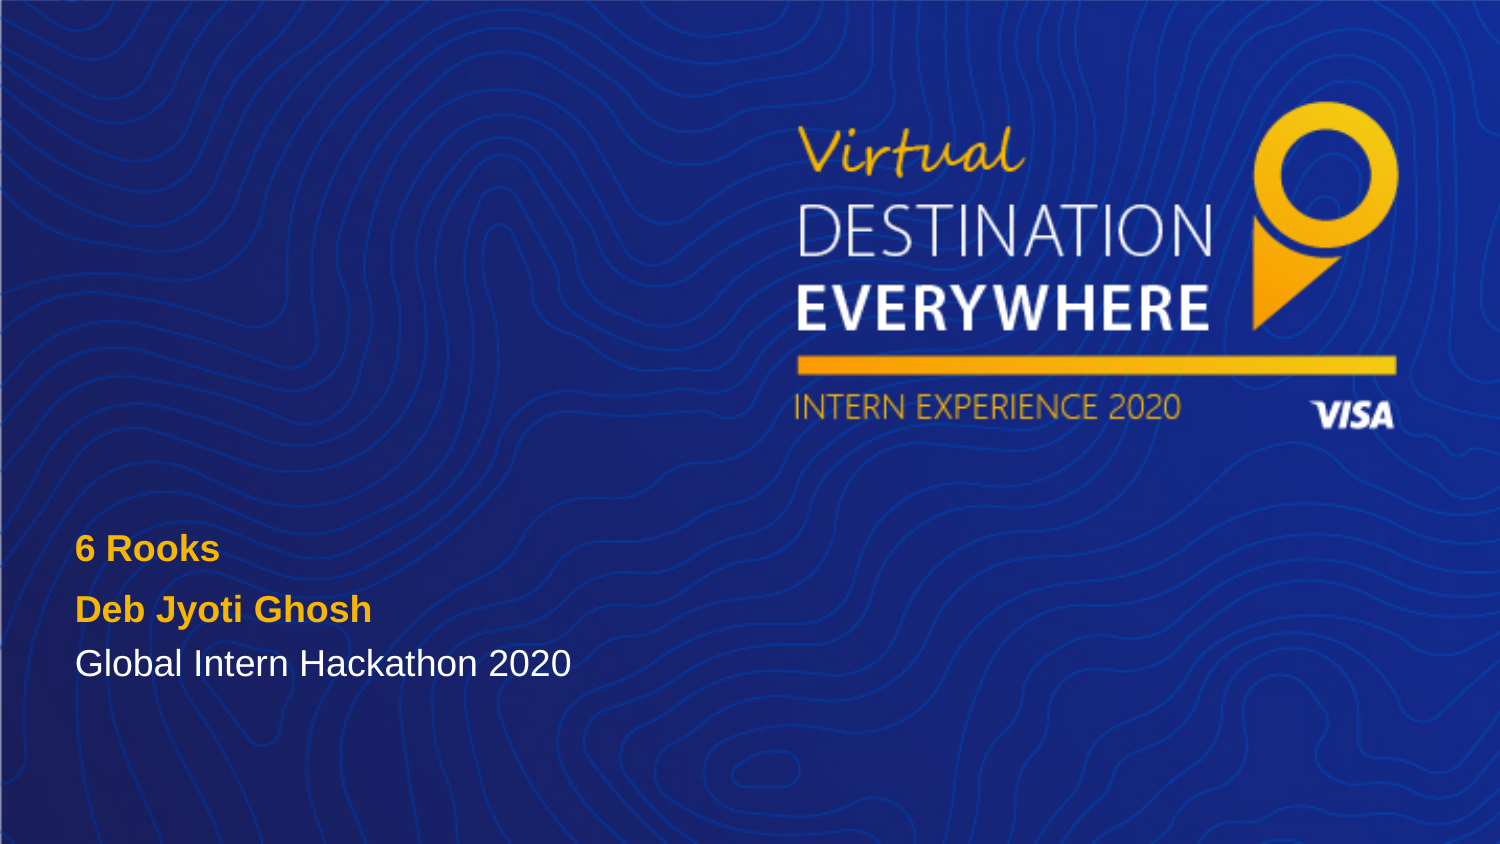

6 Rooks
Deb Jyoti Ghosh
Global Intern Hackathon 2020